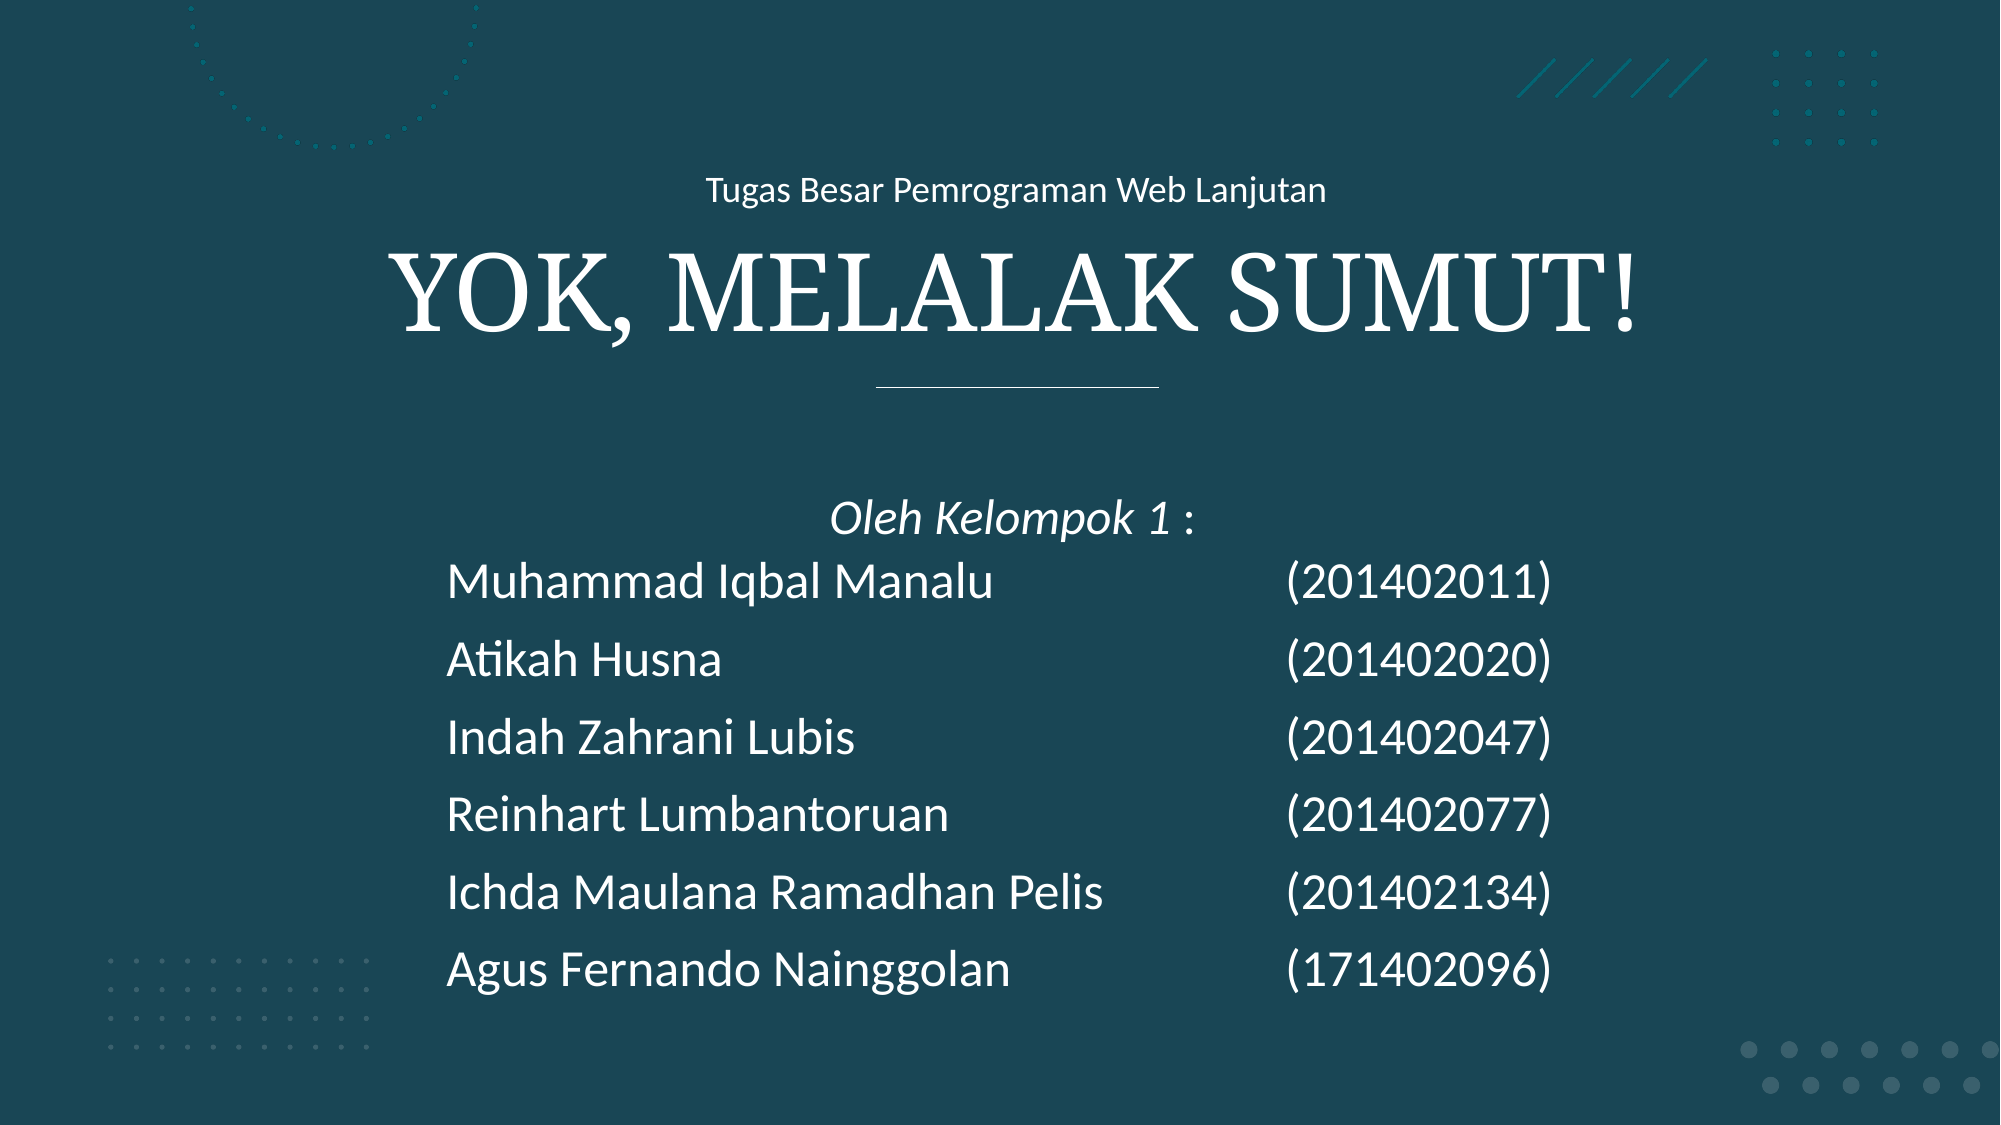

Tugas Besar Pemrograman Web Lanjutan
YOK, MELALAK SUMUT!
Oleh Kelompok 1 :
| Muhammad Iqbal Manalu | (201402011) |
| --- | --- |
| Atikah Husna | (201402020) |
| Indah Zahrani Lubis | (201402047) |
| Reinhart Lumbantoruan | (201402077) |
| Ichda Maulana Ramadhan Pelis | (201402134) |
| Agus Fernando Nainggolan | (171402096) |